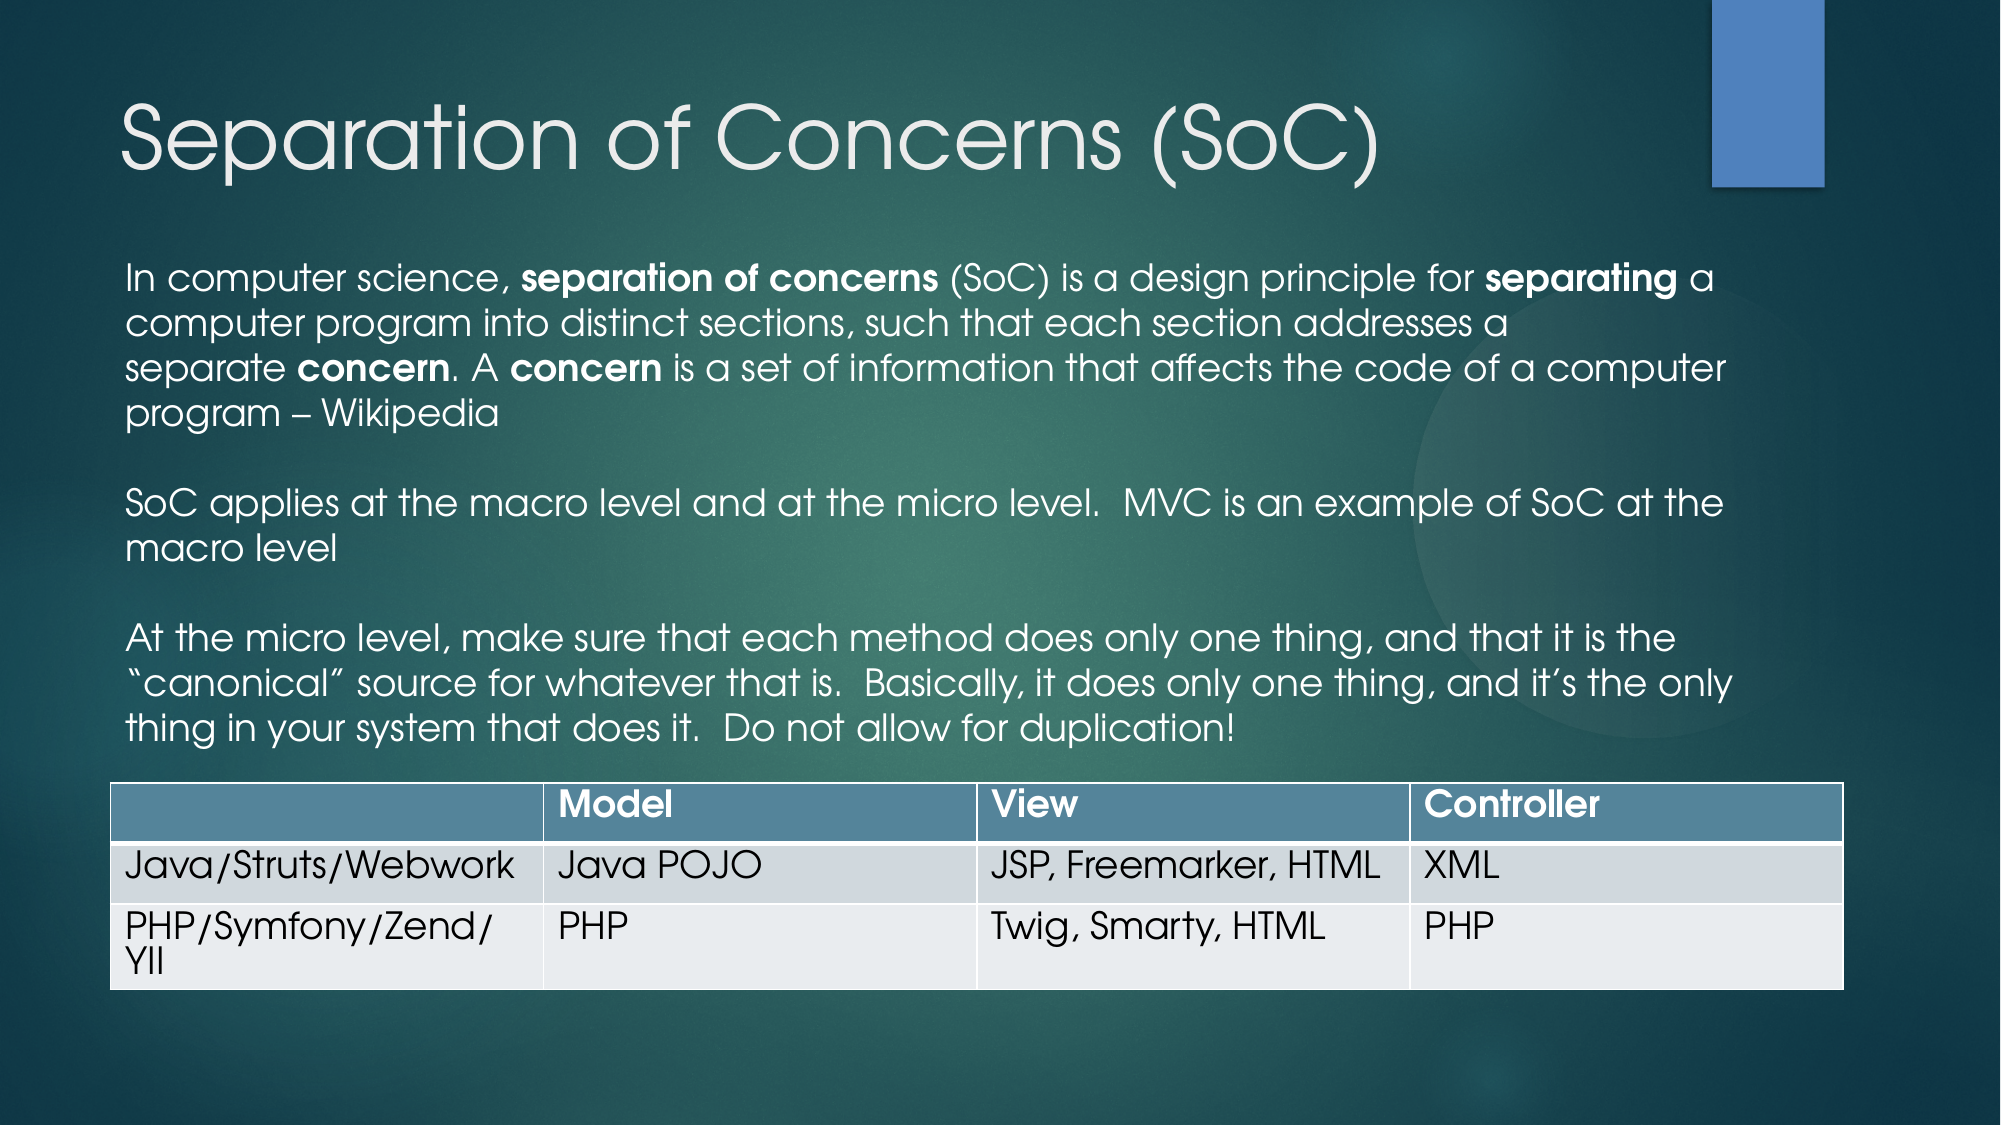

Separation of Concerns (SoC)
In computer science, separation of concerns (SoC) is a design principle for separating a computer program into distinct sections, such that each section addresses a separate concern. A concern is a set of information that affects the code of a computer program – Wikipedia

SoC applies at the macro level and at the micro level.  MVC is an example of SoC at the macro level

At the micro level, make sure that each method does only one thing, and that it is the “canonical” source for whatever that is.  Basically, it does only one thing, and it’s the only thing in your system that does it.  Do not allow for duplication!
|  | Model | View | Controller |
| --- | --- | --- | --- |
| Java/Struts/Webwork | Java POJO | JSP, Freemarker, HTML | XML |
| PHP/Symfony/Zend/YII | PHP | Twig, Smarty, HTML | PHP |